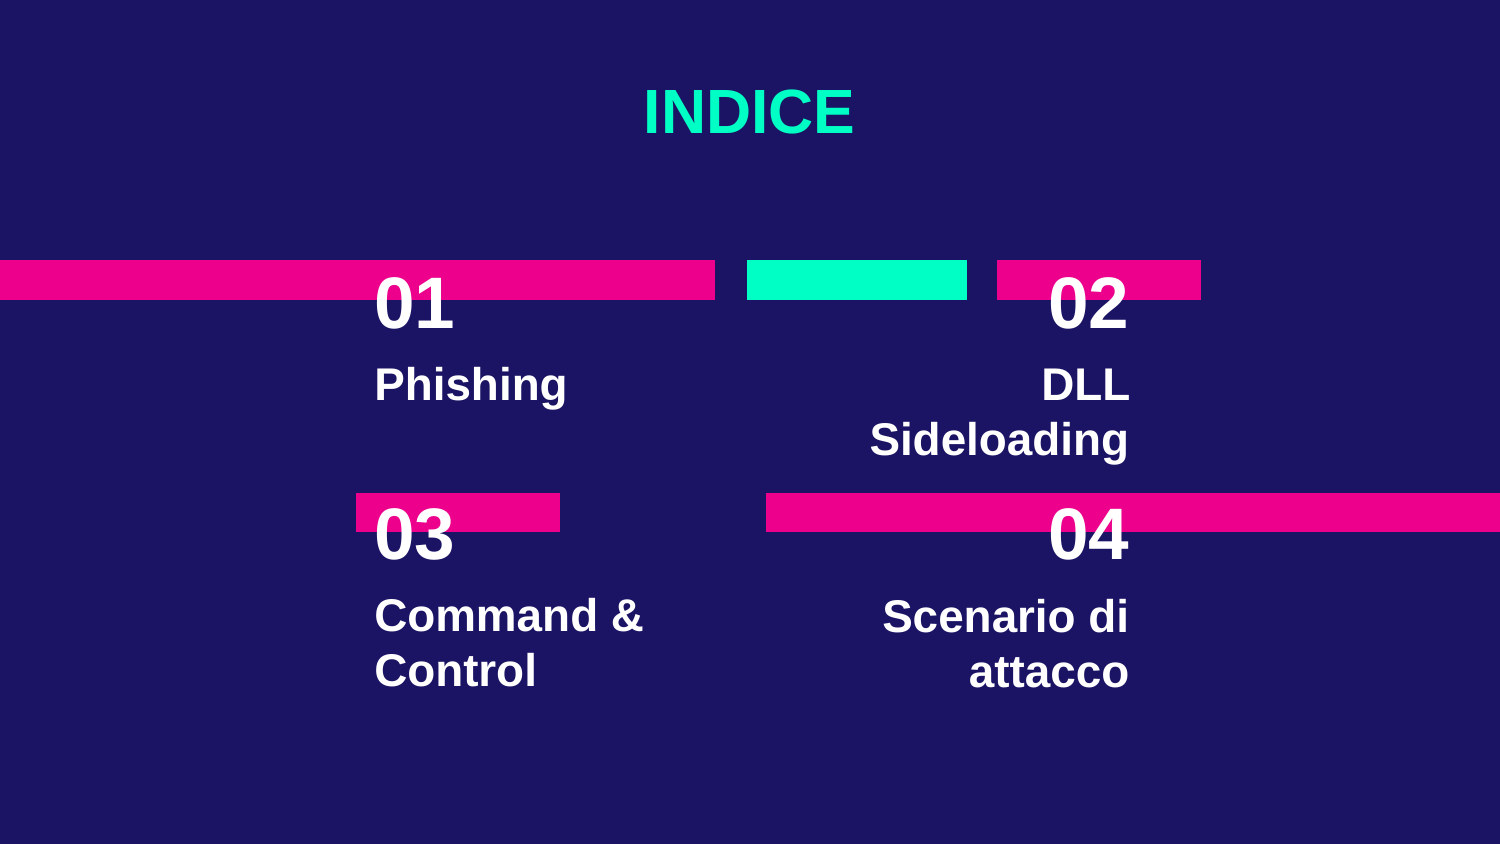

INDICE
# 01
02
Phishing
DLL Sideloading
03
04
Command & Control
Scenario di attacco